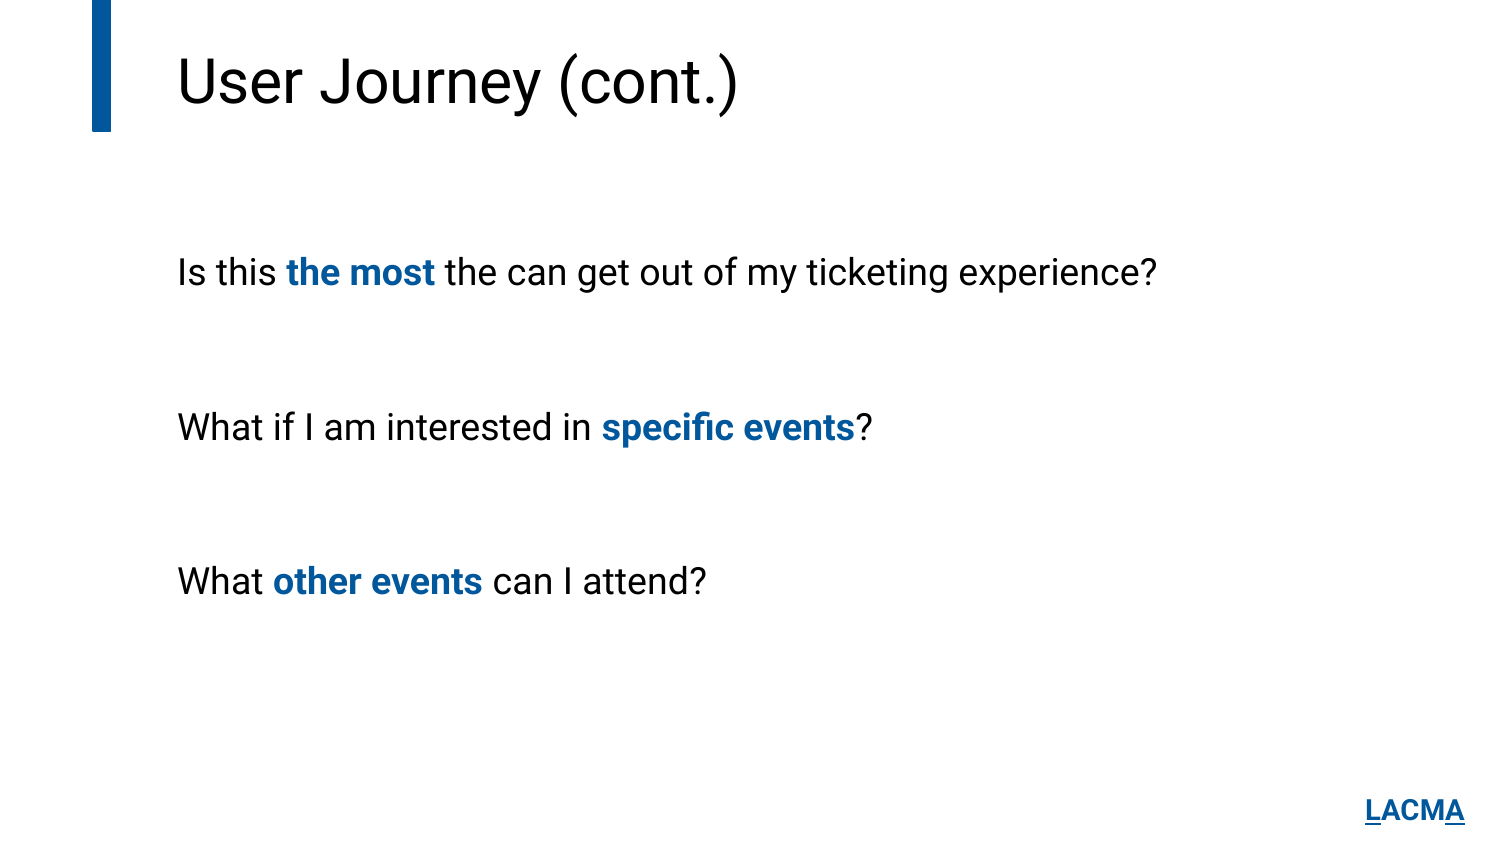

# User Journey (cont.)
Is this the most the can get out of my ticketing experience?
What if I am interested in specific events?
What other events can I attend?
LACMA